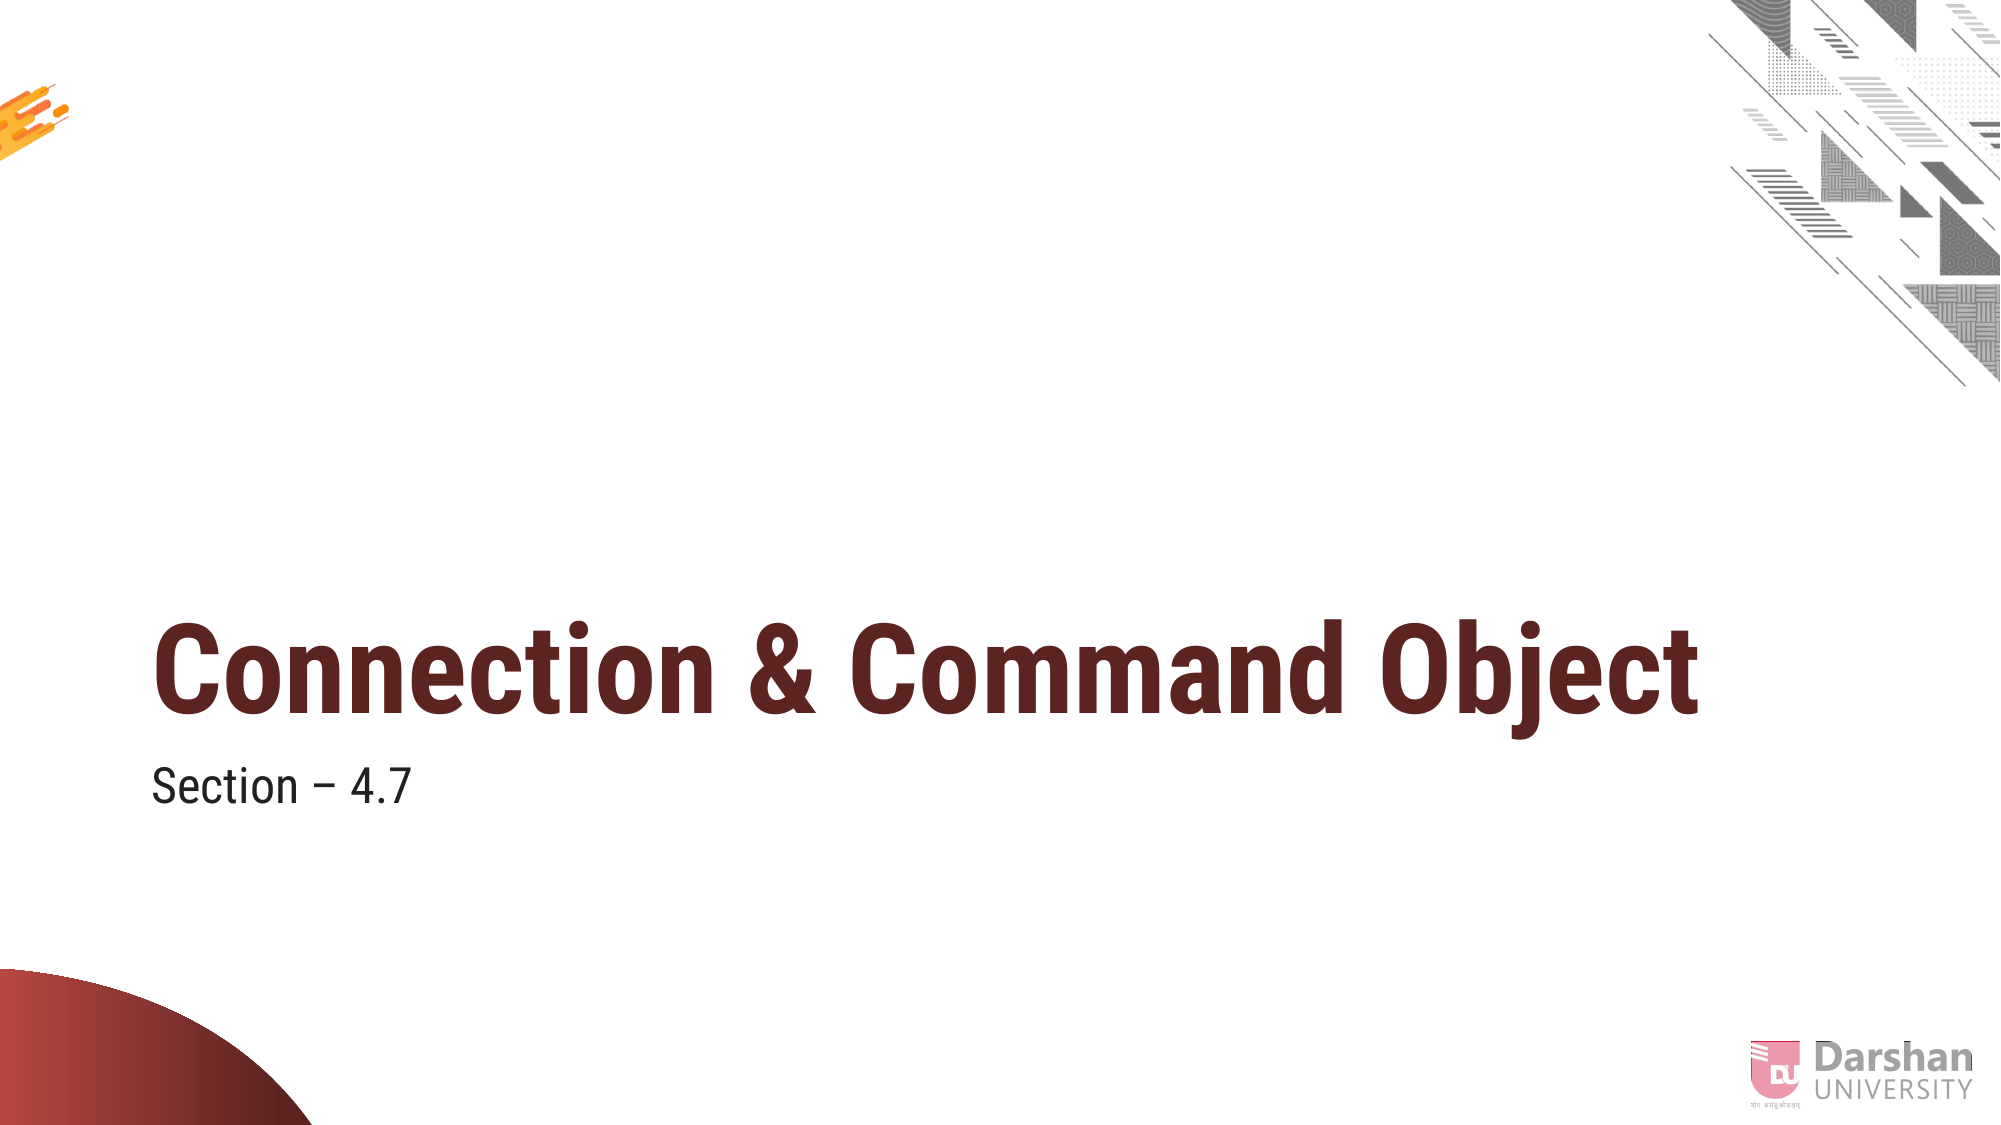

# Connection & Command Object
Section – 4.7